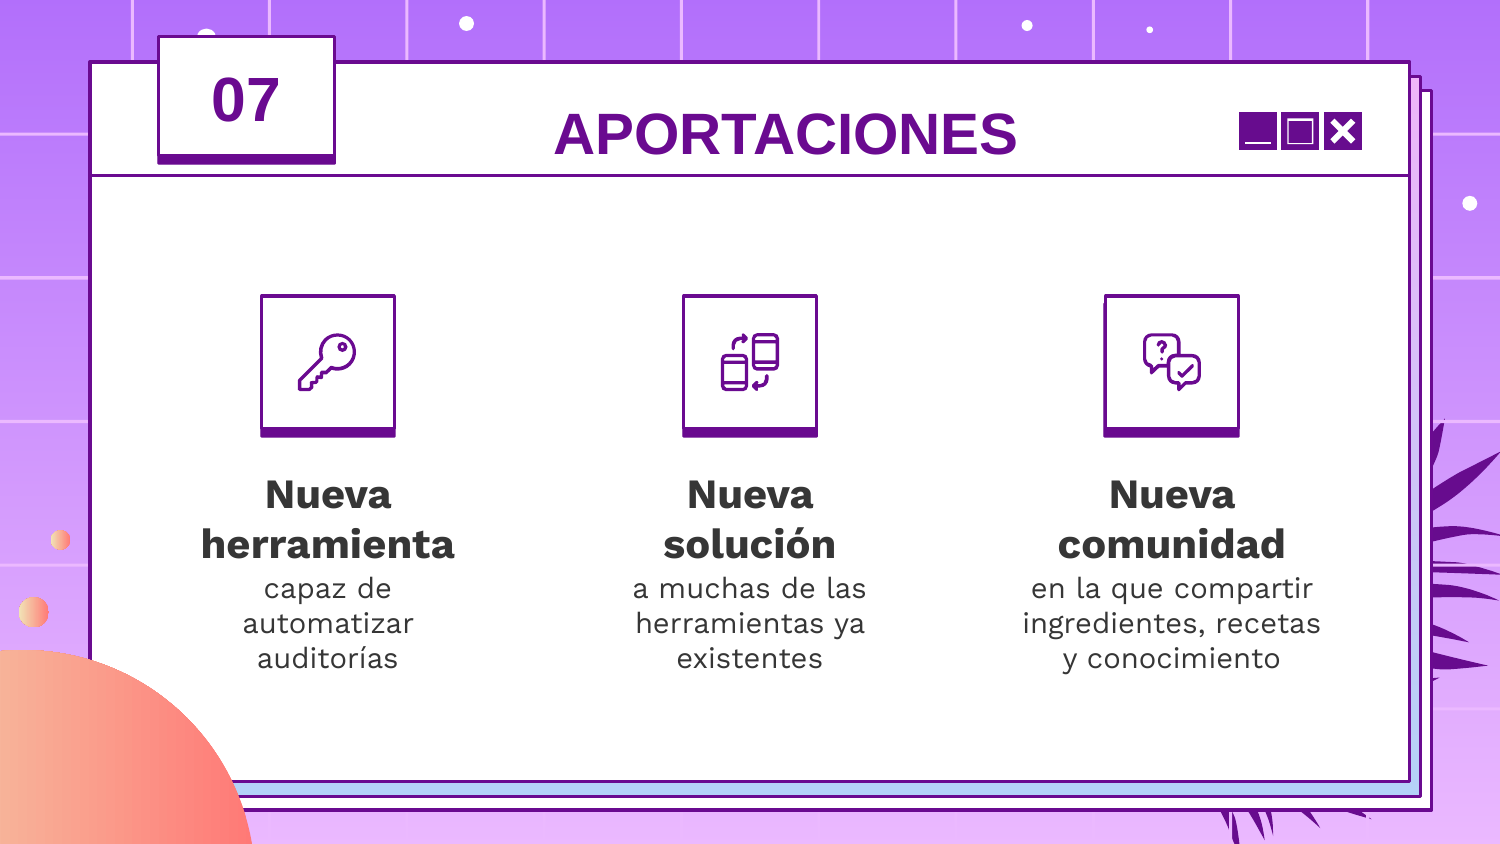

07
# APORTACIONES

Nueva herramienta
Nueva solución
Nueva comunidad
a muchas de las herramientas ya existentes
en la que compartir ingredientes, recetas y conocimiento
capaz de automatizar auditorías